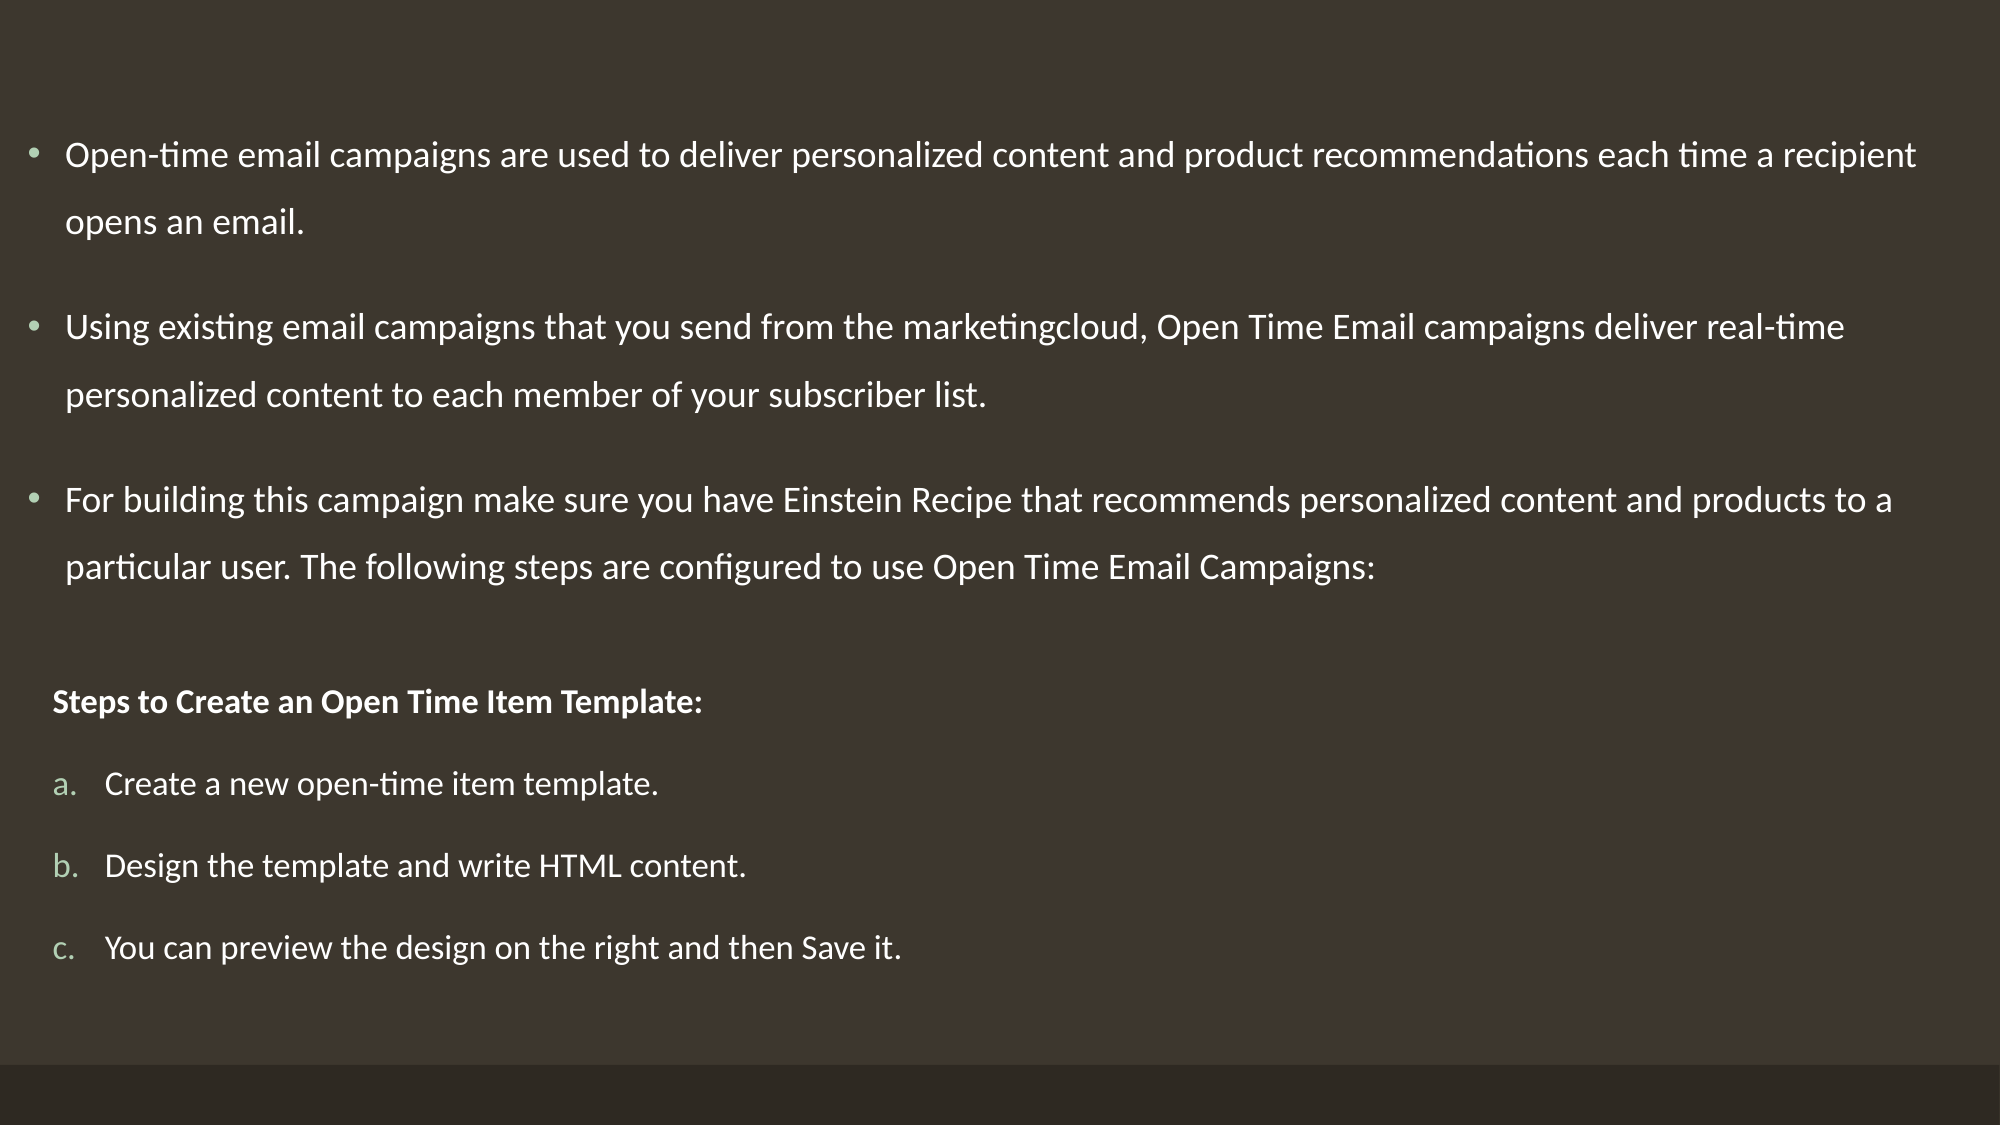

Open-time email campaigns are used to deliver personalized content and product recommendations each time a recipient opens an email.
Using existing email campaigns that you send from the marketingcloud, Open Time Email campaigns deliver real-time personalized content to each member of your subscriber list.
For building this campaign make sure you have Einstein Recipe that recommends personalized content and products to a particular user. The following steps are configured to use Open Time Email Campaigns:

Steps to Create an Open Time Item Template:
Create a new open-time item template.
Design the template and write HTML content.
You can preview the design on the right and then Save it.